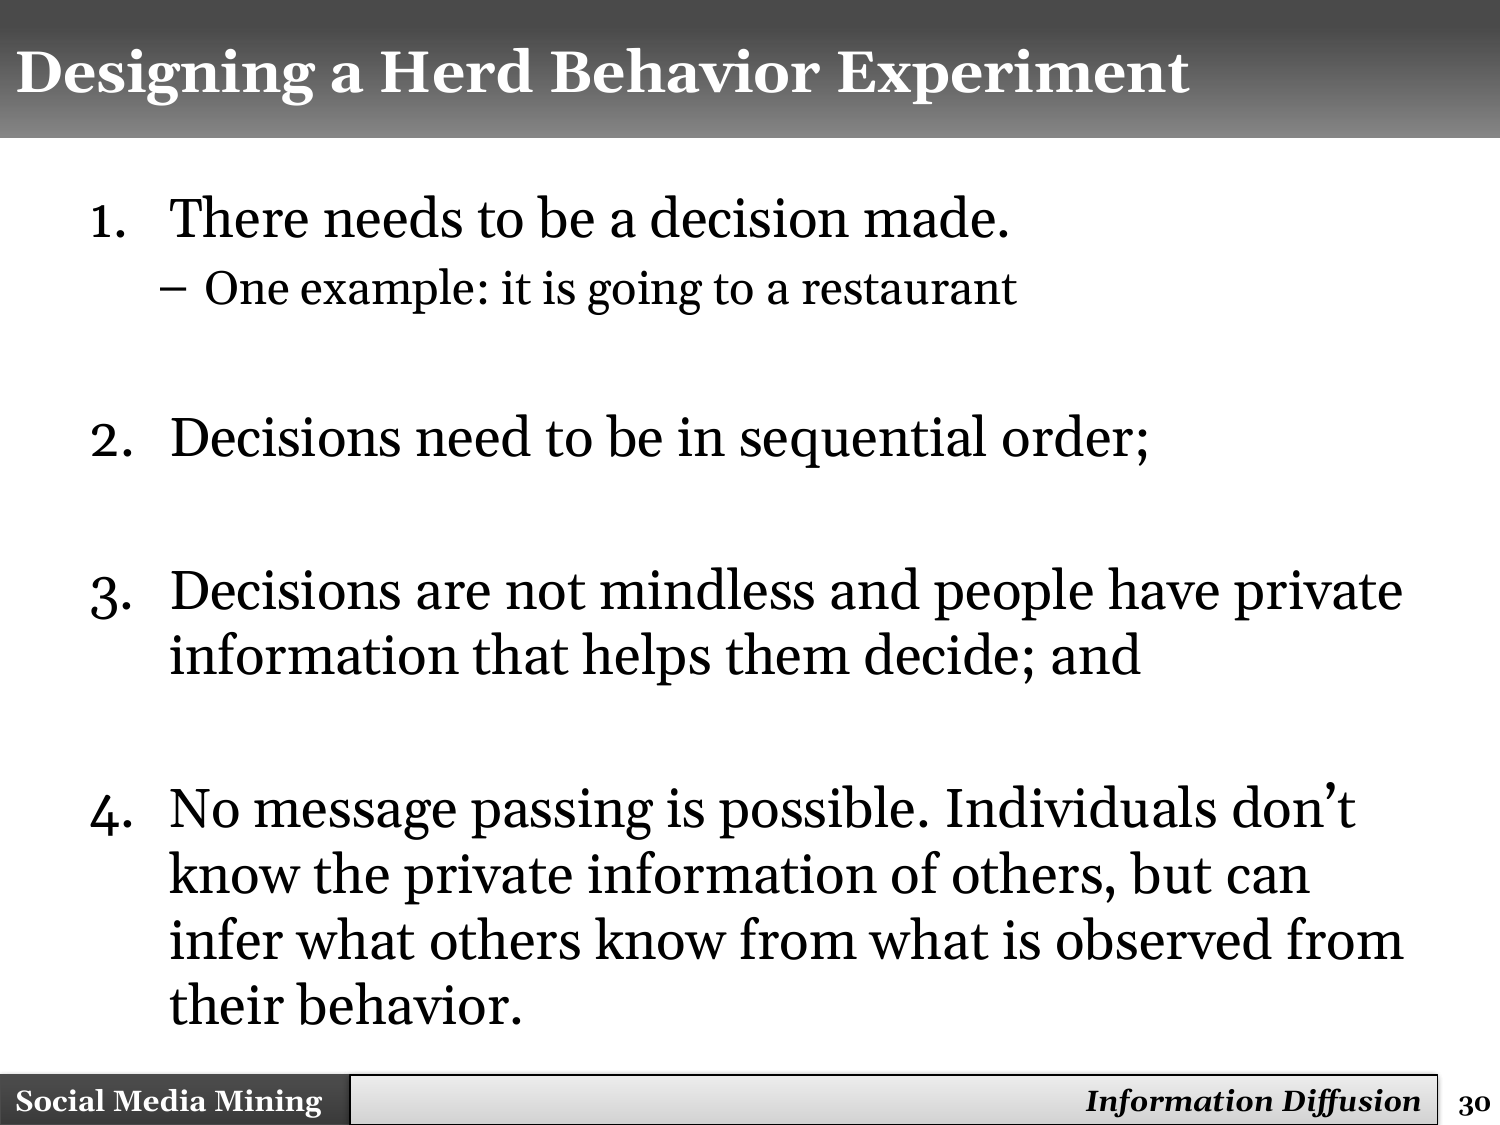

# Designing a Herd Behavior Experiment
There needs to be a decision made.
One example: it is going to a restaurant

Decisions need to be in sequential order;

Decisions are not mindless and people have private information that helps them decide; and

No message passing is possible. Individuals don’t know the private information of others, but can infer what others know from what is observed from their behavior.